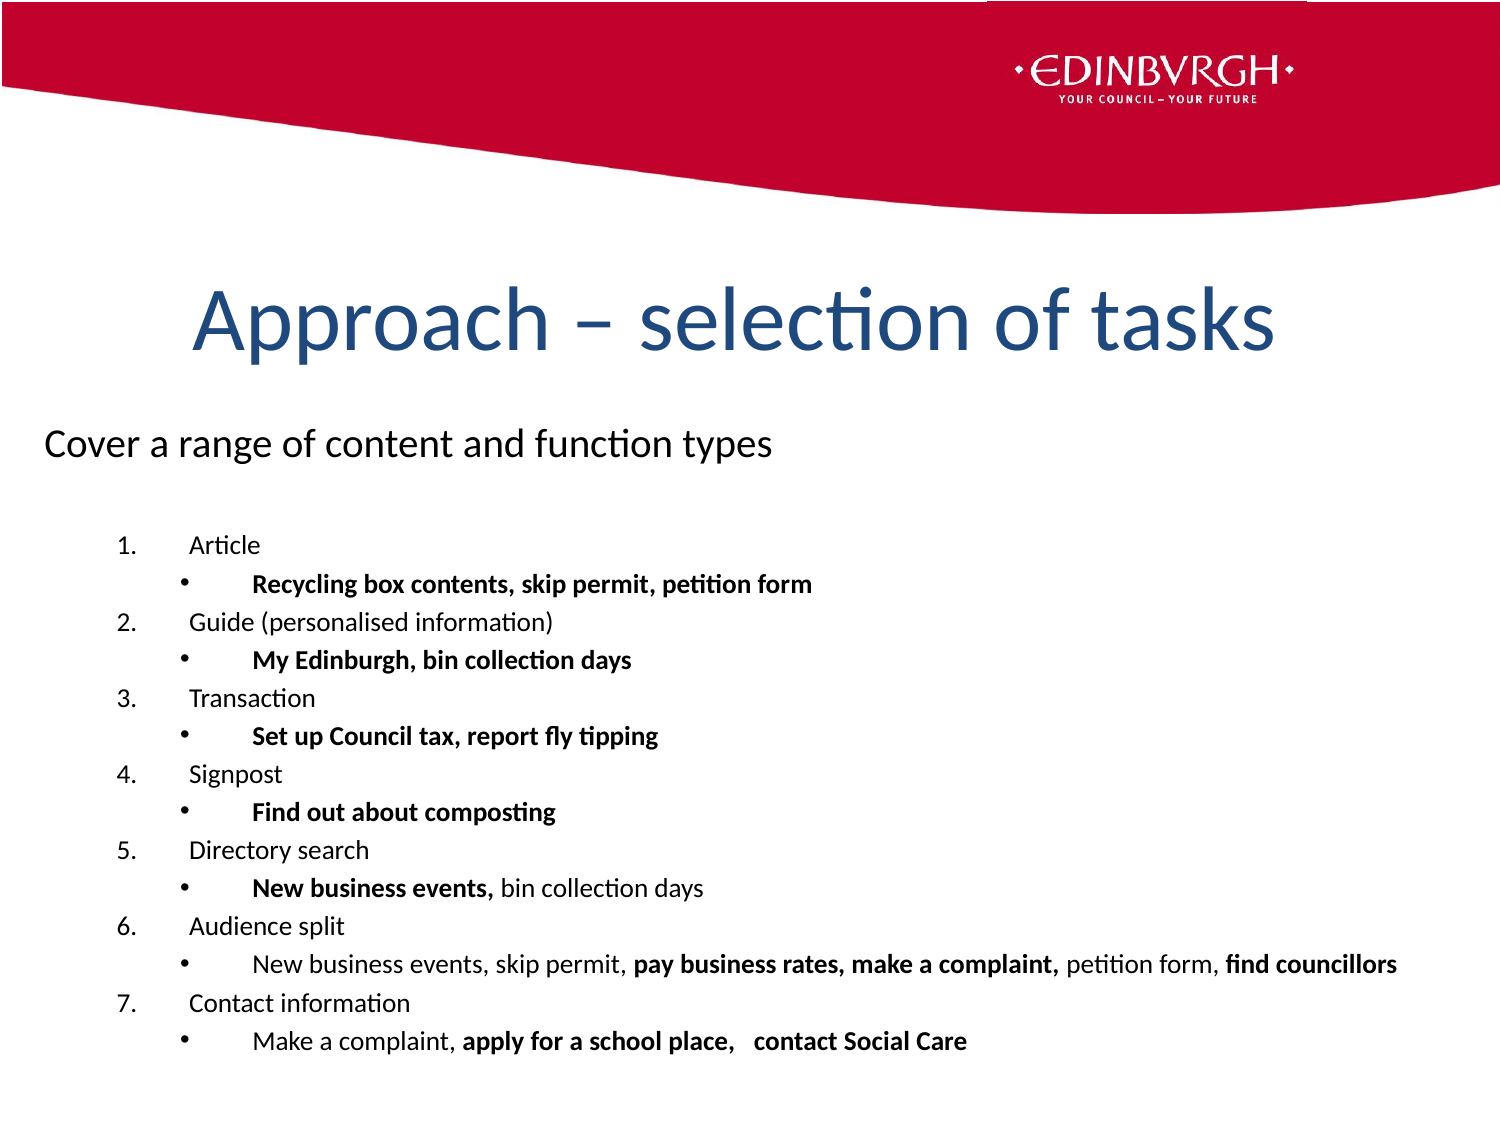

Approach – selection of tasks
Cover a range of content and function types

Article
Recycling box contents, skip permit, petition form
Guide (personalised information)
My Edinburgh, bin collection days
Transaction
Set up Council tax, report fly tipping
Signpost
Find out about composting
Directory search
New business events, bin collection days
Audience split
New business events, skip permit, pay business rates, make a complaint, petition form, find councillors
Contact information
Make a complaint, apply for a school place,   contact Social Care